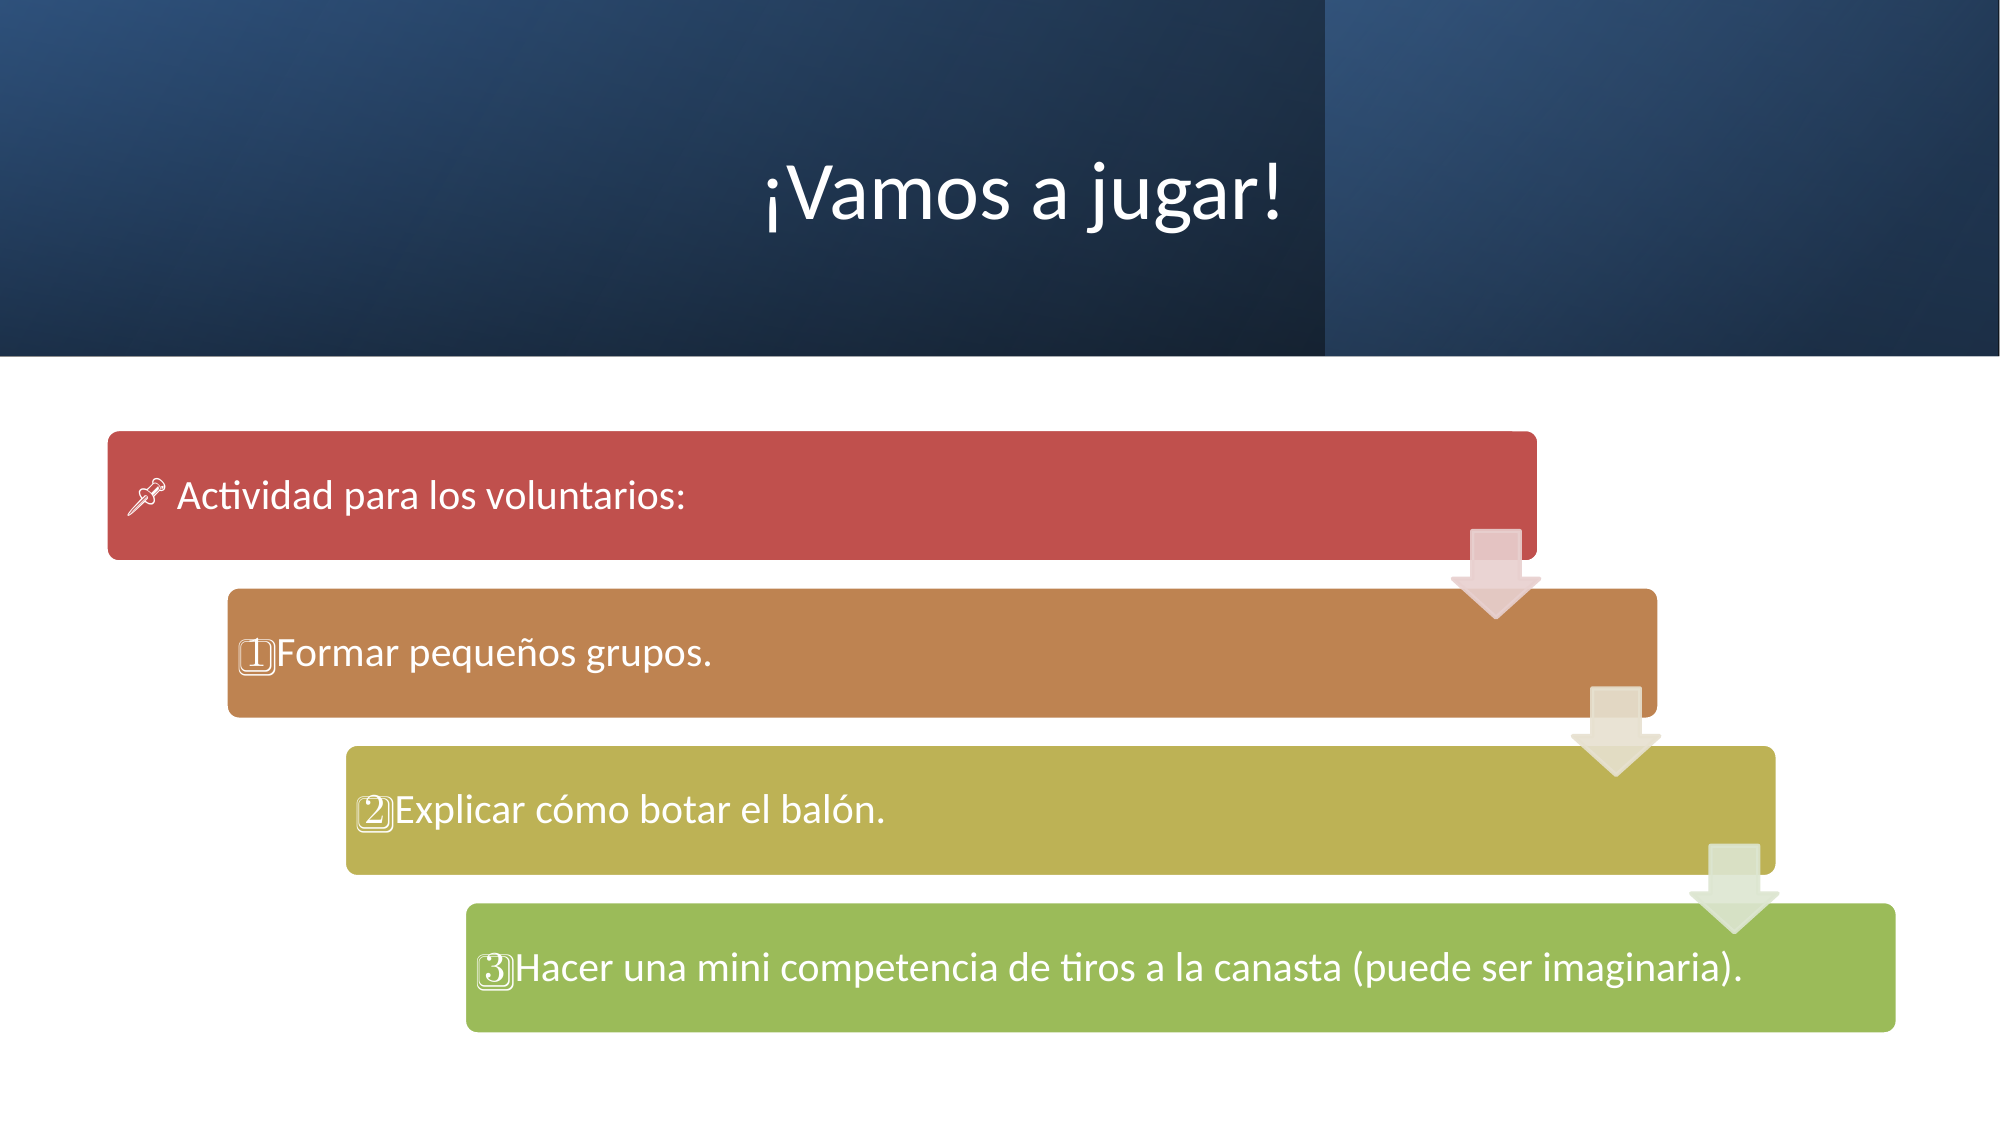

# ¡Vamos a jugar!
📌 Actividad para los voluntarios:
1️⃣ Formar pequeños grupos.
2️⃣ Explicar cómo botar el balón.
3️⃣ Hacer una mini competencia de tiros a la canasta (puede ser imaginaria).